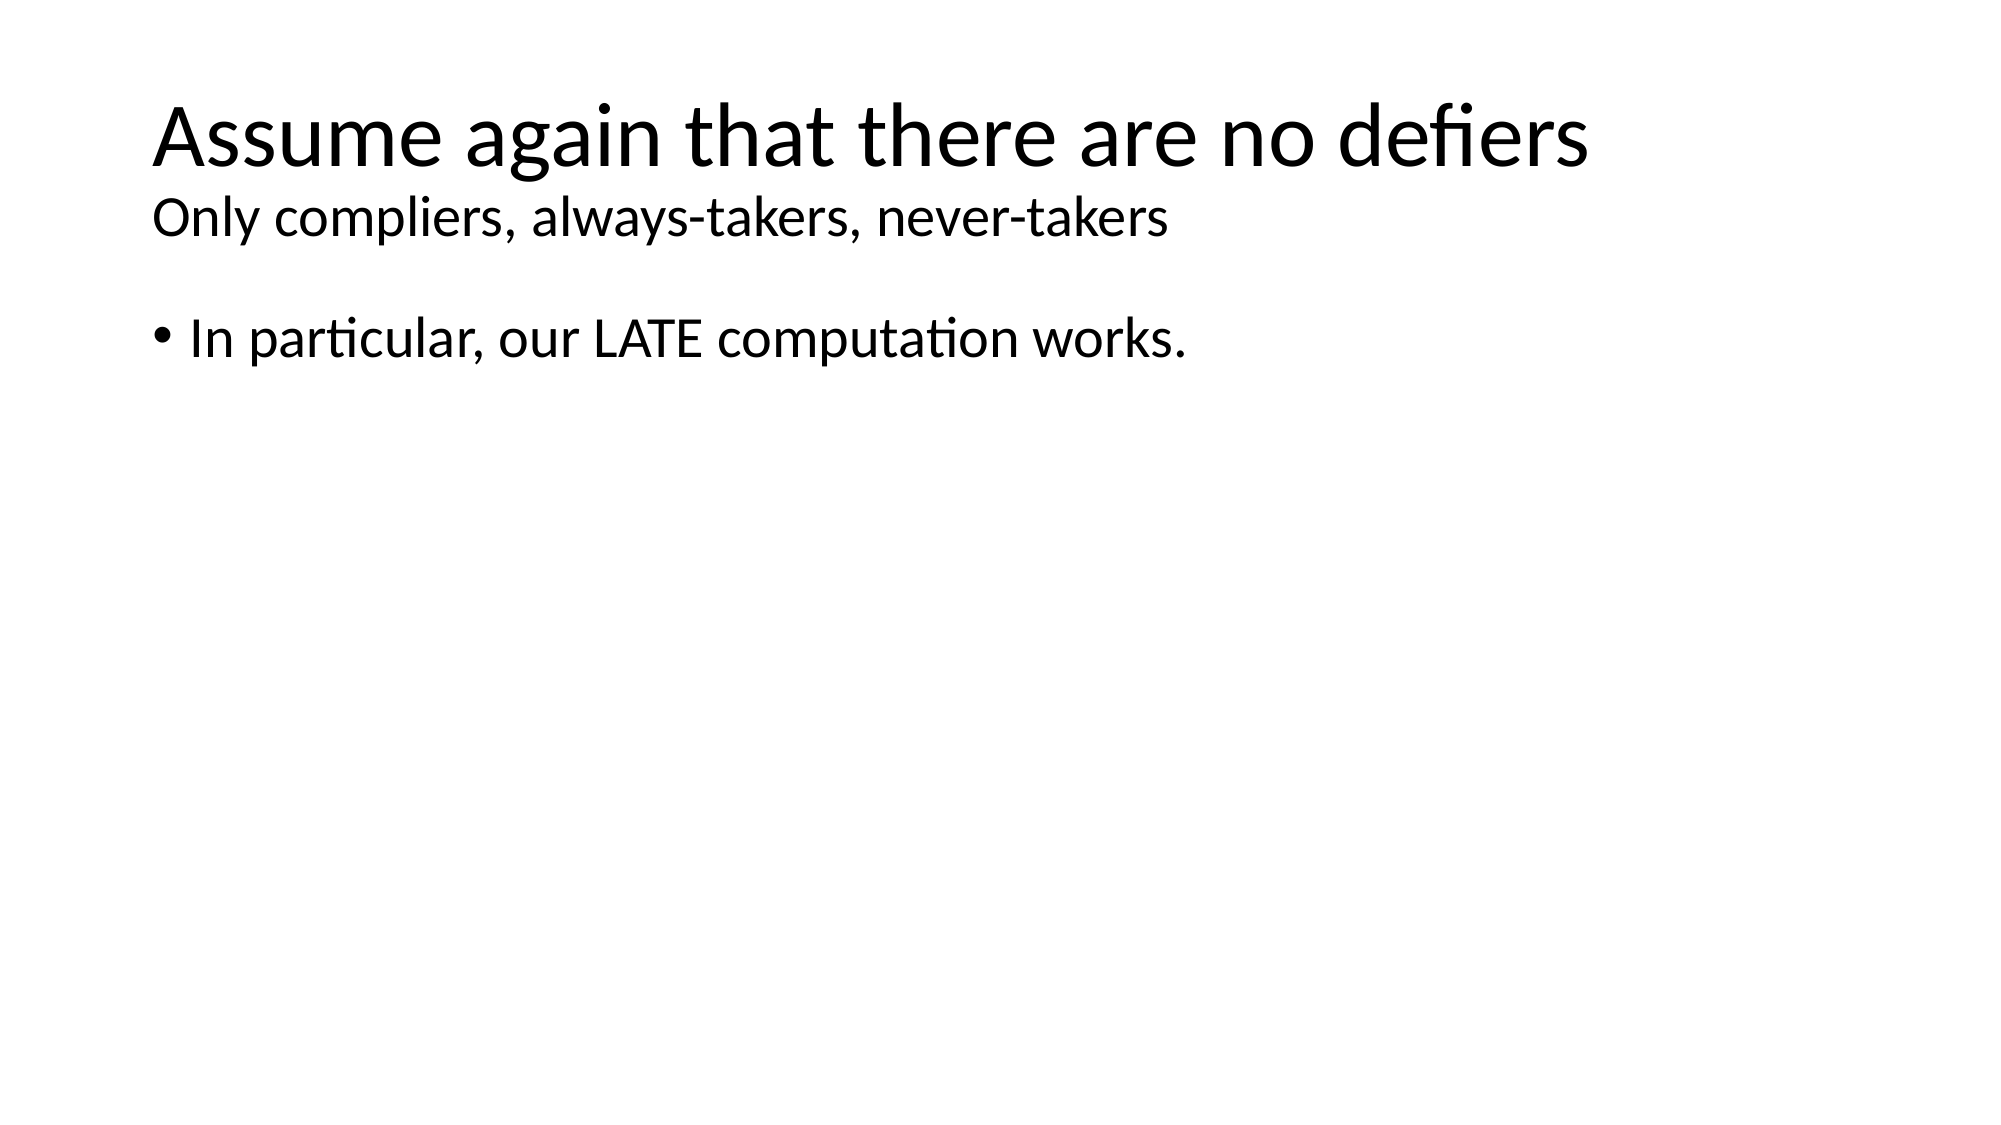

# Assume again that there are no defiers Only compliers, always-takers, never-takers
In particular, our LATE computation works.